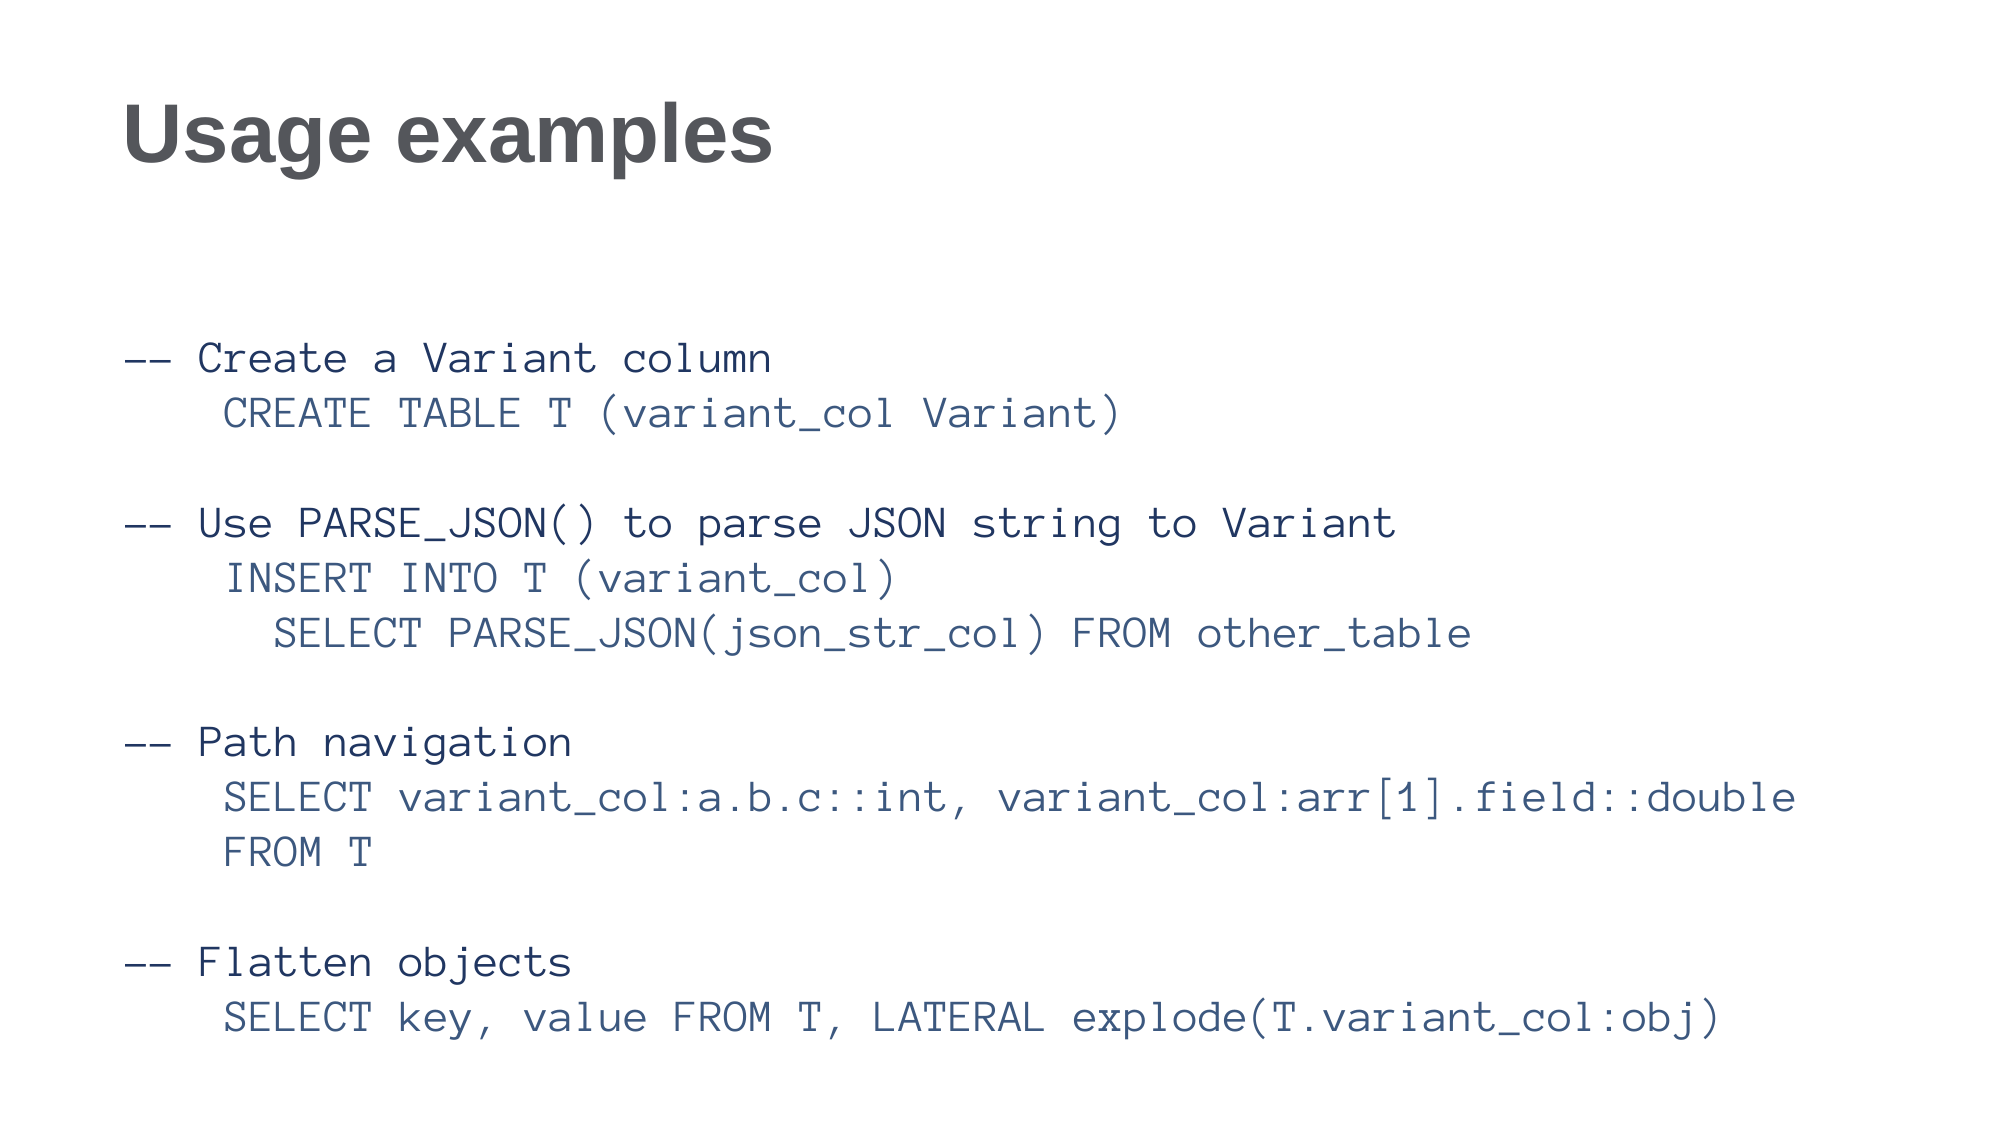

# Usage examples

-- Create a Variant column
CREATE TABLE T (variant_col Variant)

-- Use PARSE_JSON() to parse JSON string to Variant
INSERT INTO T (variant_col)
SELECT PARSE_JSON(json_str_col) FROM other_table

-- Path navigation
SELECT variant_col:a.b.c::int, variant_col:arr[1].field::double FROM T

-- Flatten objects
SELECT key, value FROM T, LATERAL explode(T.variant_col:obj)